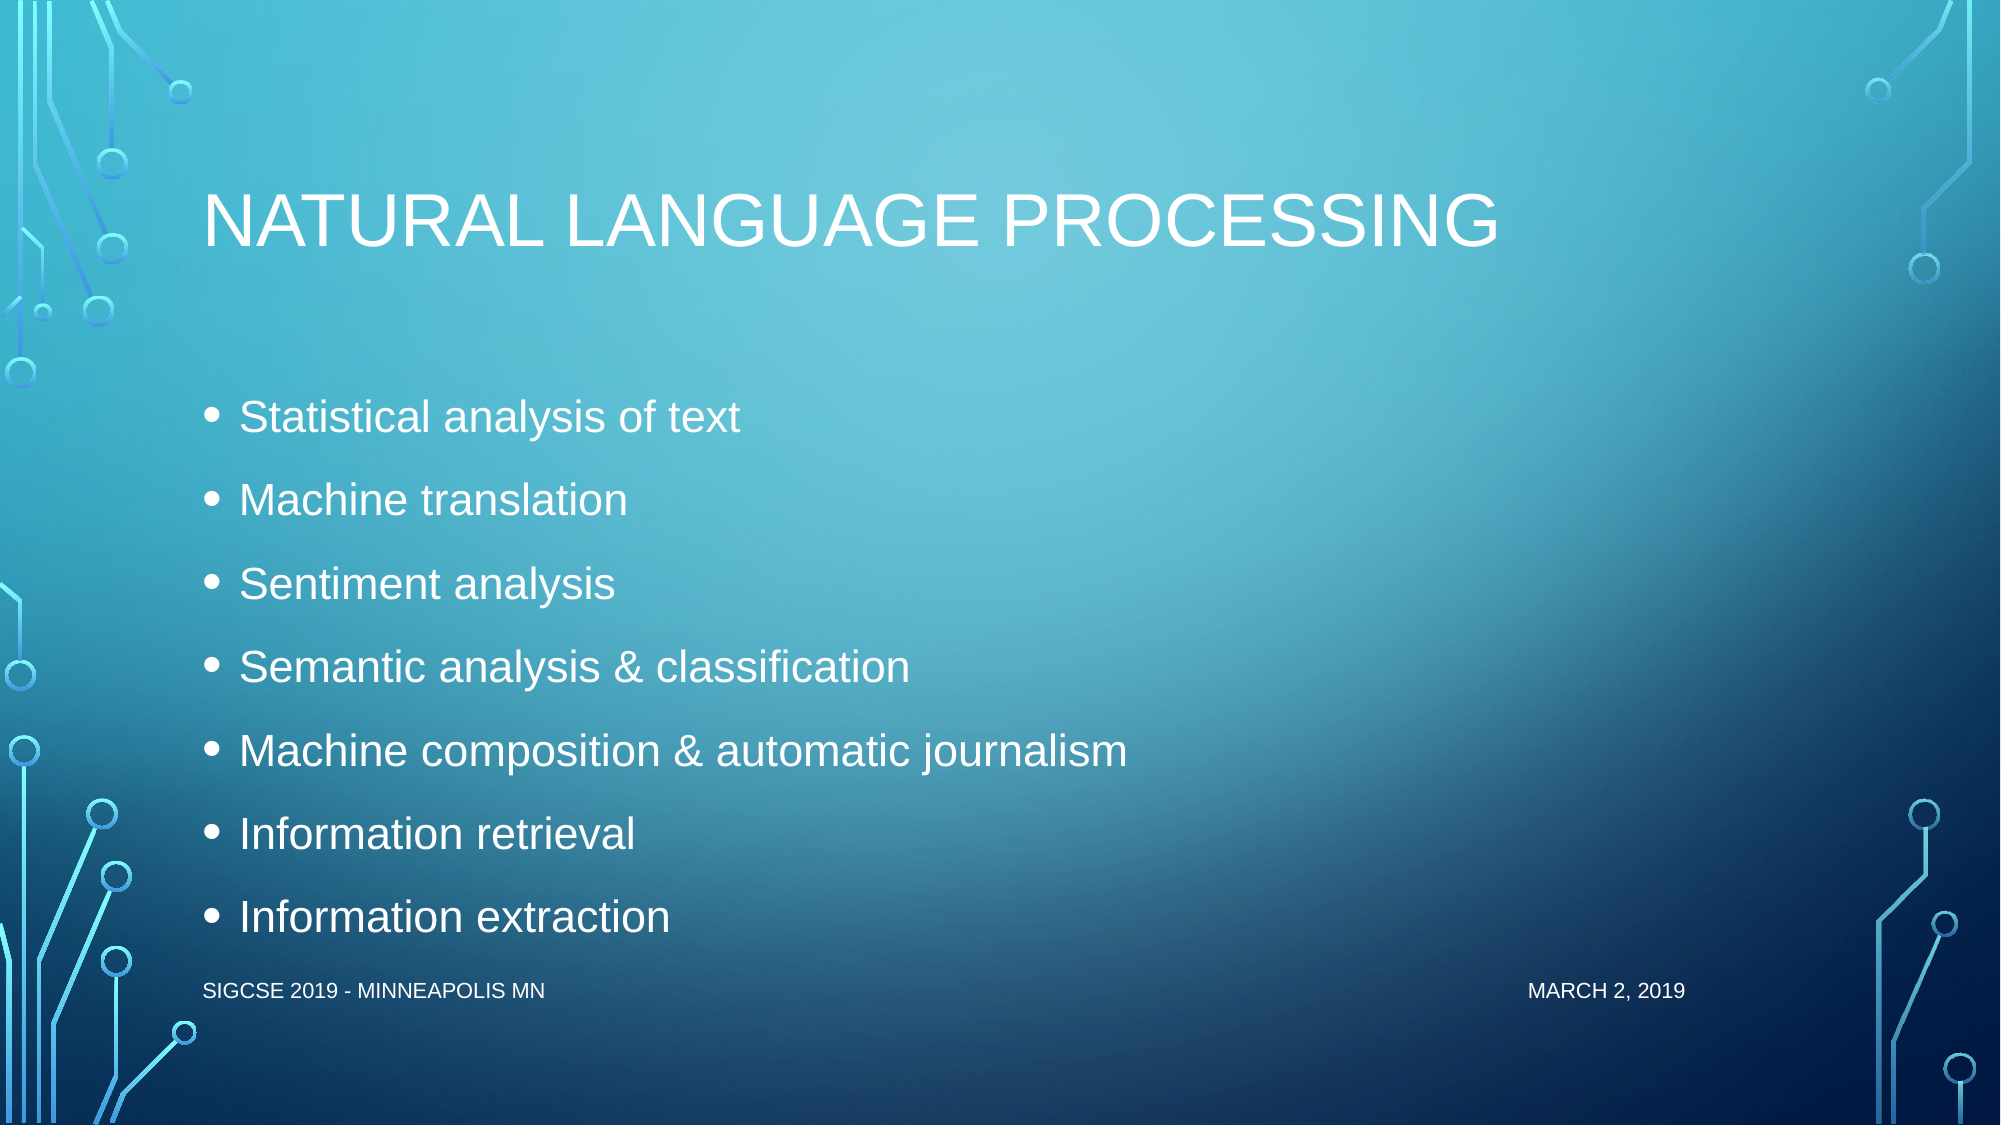

# NATURAL LANGUAGE PROCESSING
Statistical analysis of text
Machine translation
Sentiment analysis
Semantic analysis & classification
Machine composition & automatic journalism
Information retrieval
Information extraction
SIGCSE 2019 - Minneapolis MN                                                                                                                                                                    March 2, 2019